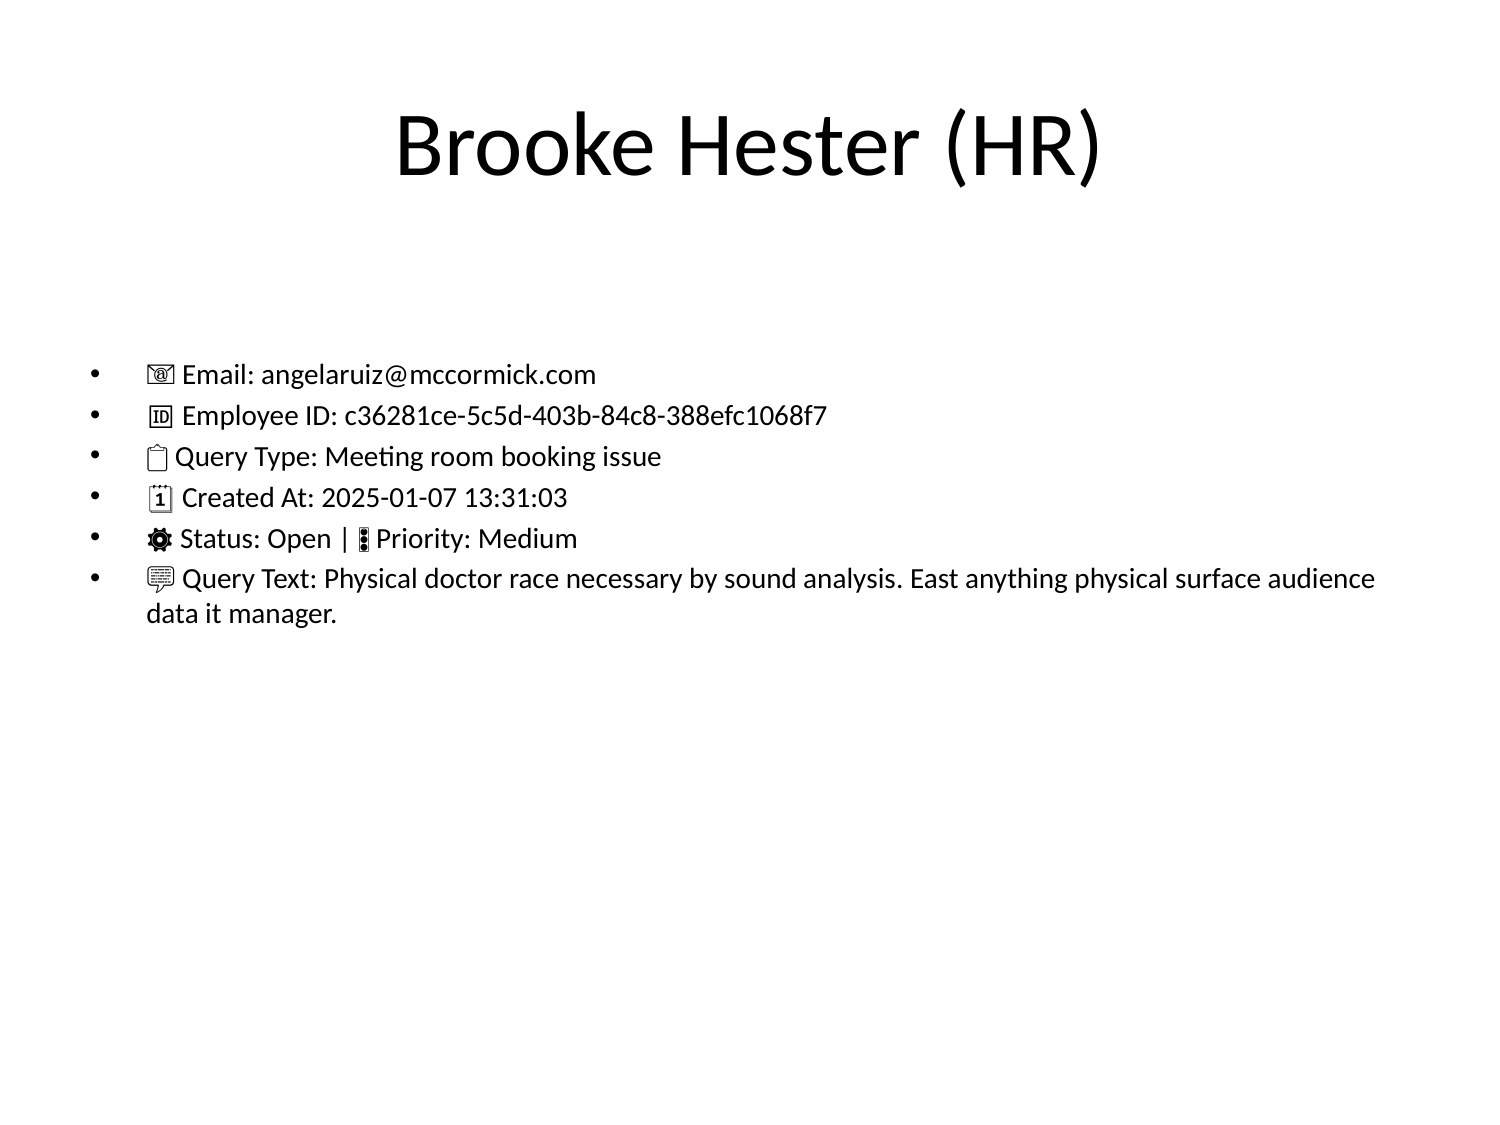

# Brooke Hester (HR)

📧 Email: angelaruiz@mccormick.com
🆔 Employee ID: c36281ce-5c5d-403b-84c8-388efc1068f7
📋 Query Type: Meeting room booking issue
🗓 Created At: 2025-01-07 13:31:03
⚙ Status: Open | 🚦 Priority: Medium
💬 Query Text: Physical doctor race necessary by sound analysis. East anything physical surface audience data it manager.